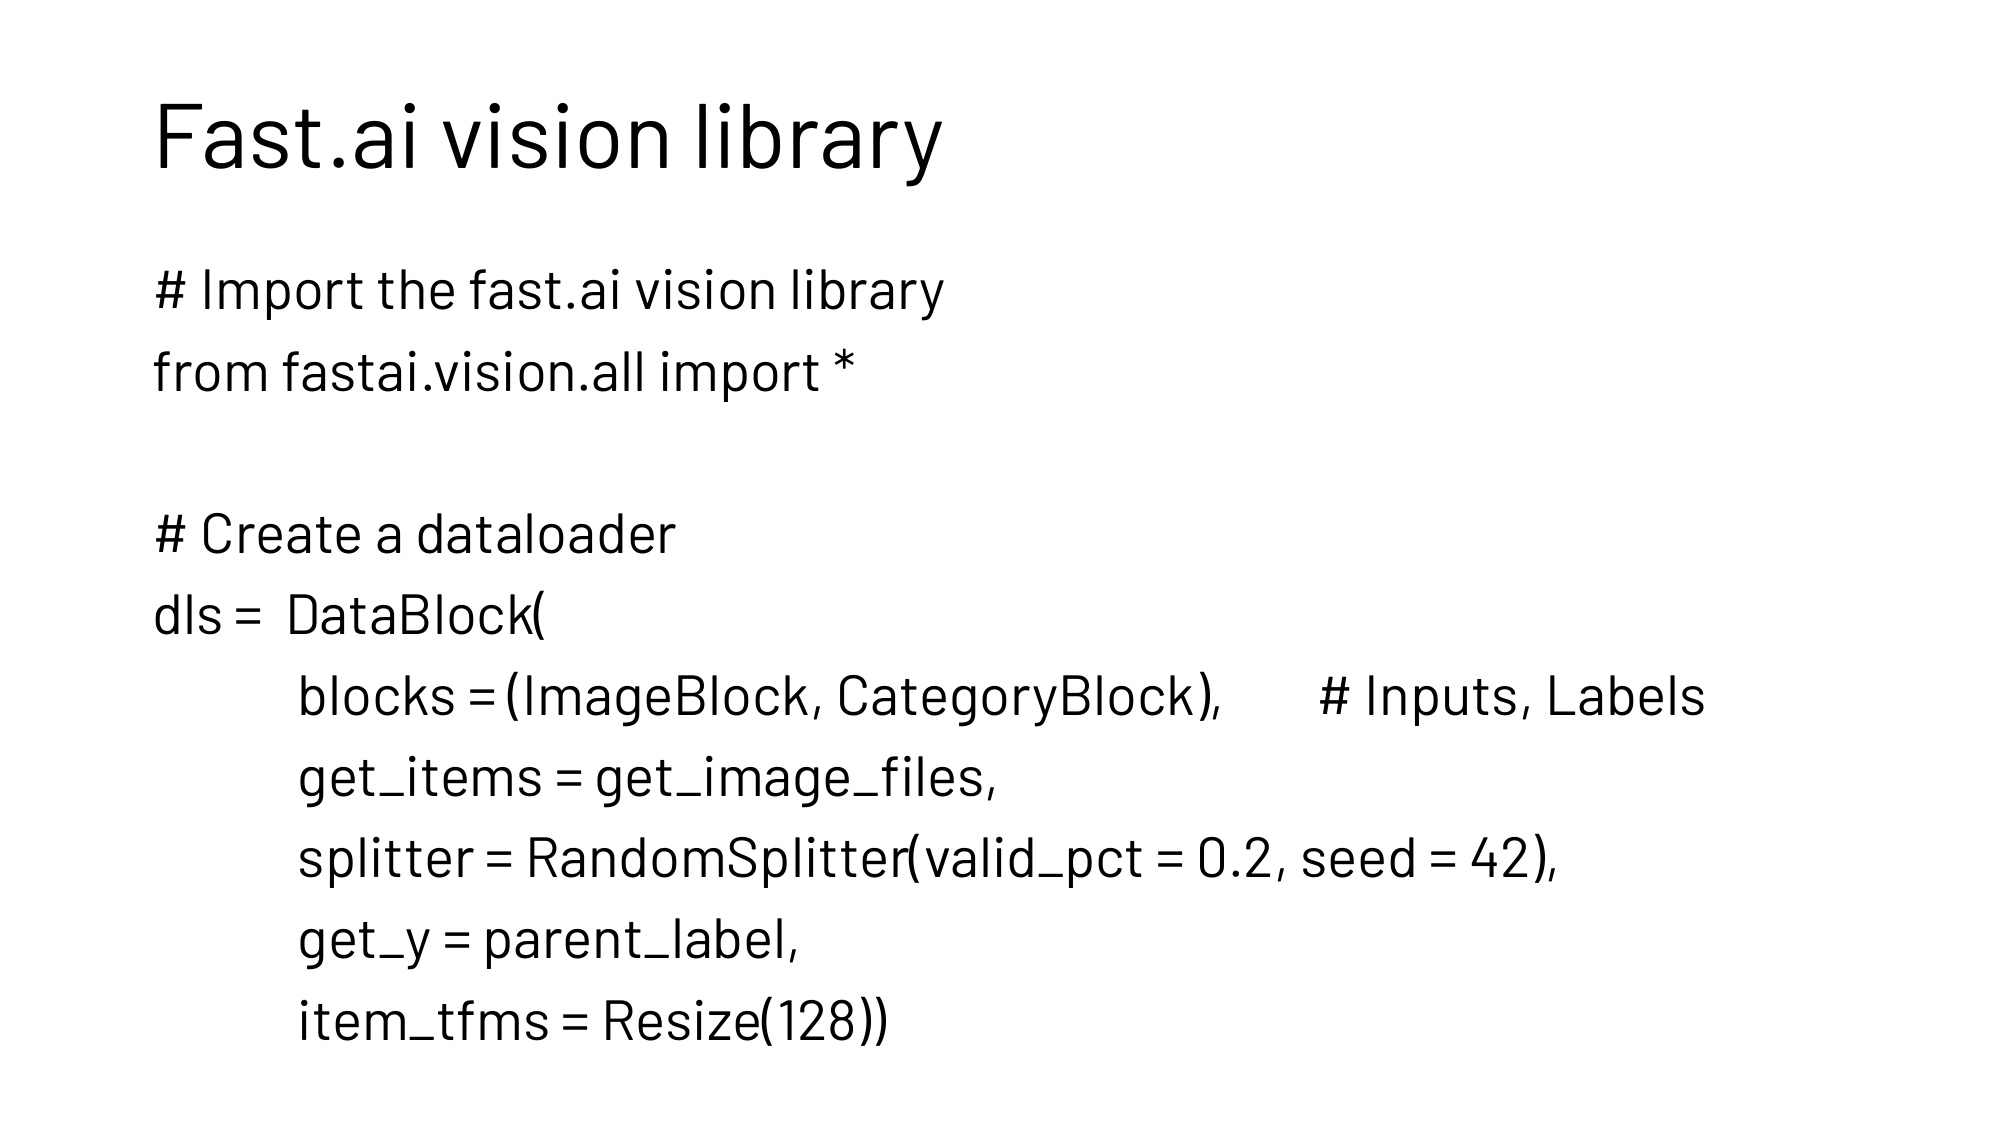

# Fast.ai vision library
# Import the fast.ai vision library
from fastai.vision.all import *

# Create a dataloader
dls =  DataBlock(
	blocks = (ImageBlock, CategoryBlock),	# Inputs, Labels
	get_items = get_image_files,
	splitter = RandomSplitter(valid_pct = 0.2, seed = 42),
	get_y = parent_label,
	item_tfms = Resize(128))